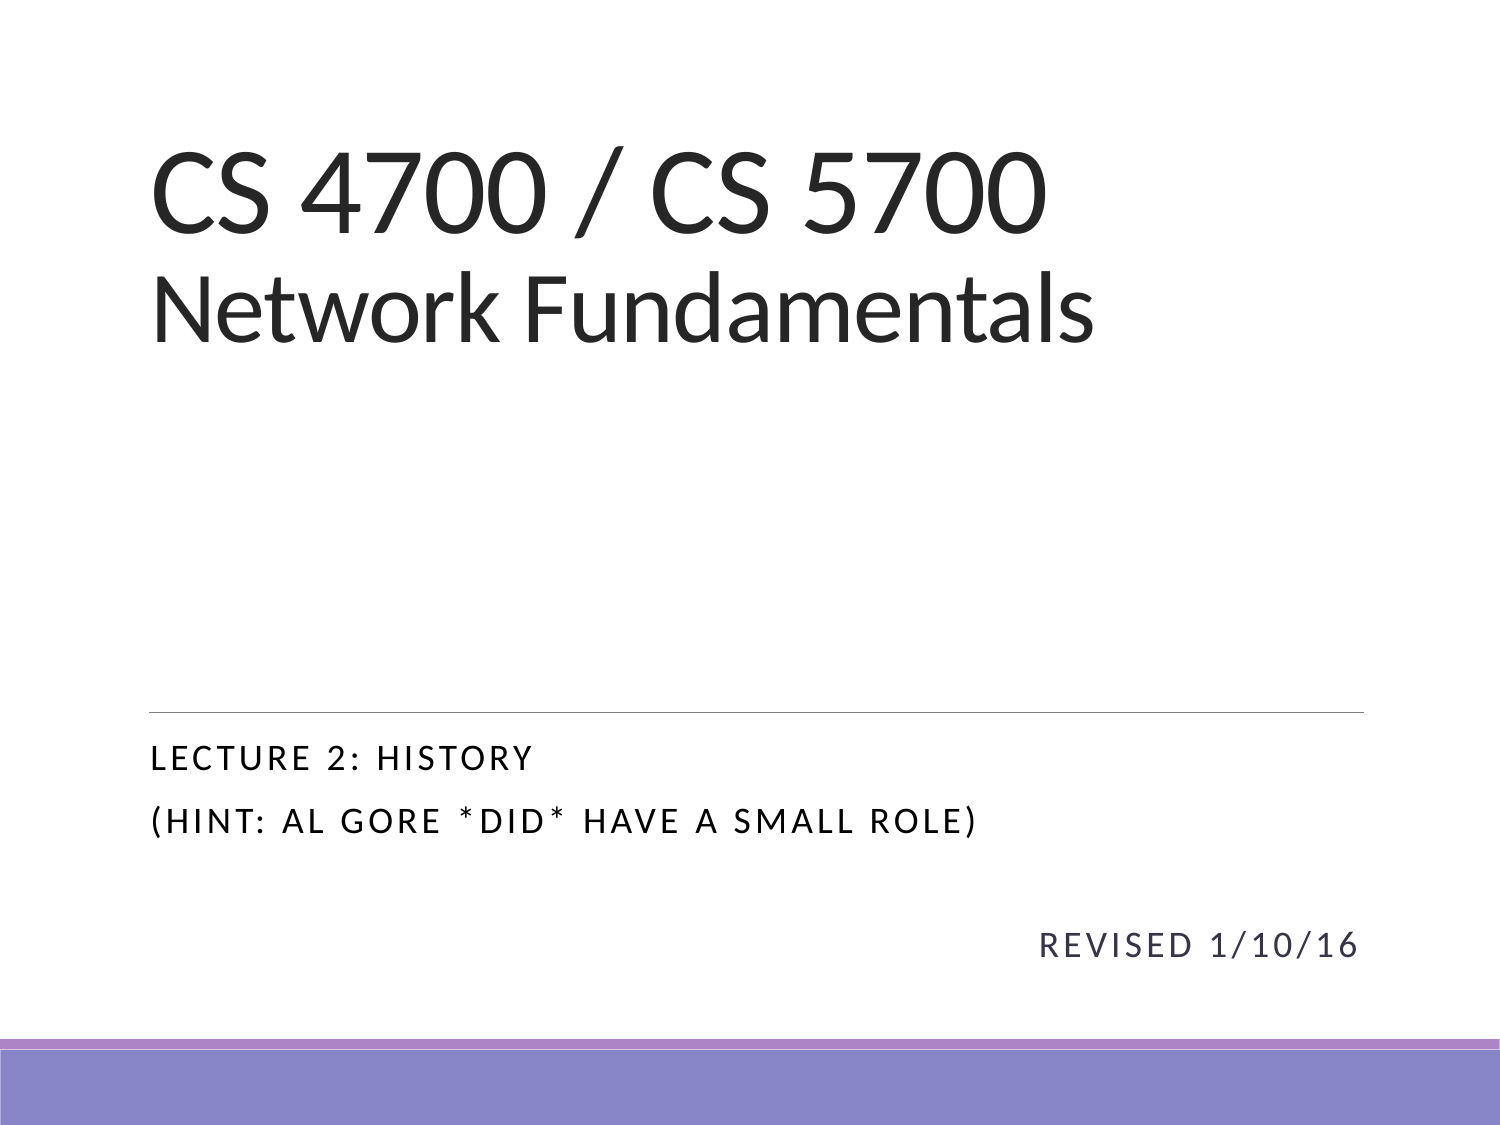

# CS 4700 / CS 5700 Network Fundamentals

Lecture 2: History
(Hint: Al Gore *did* have a small role)

Revised 1/10/16